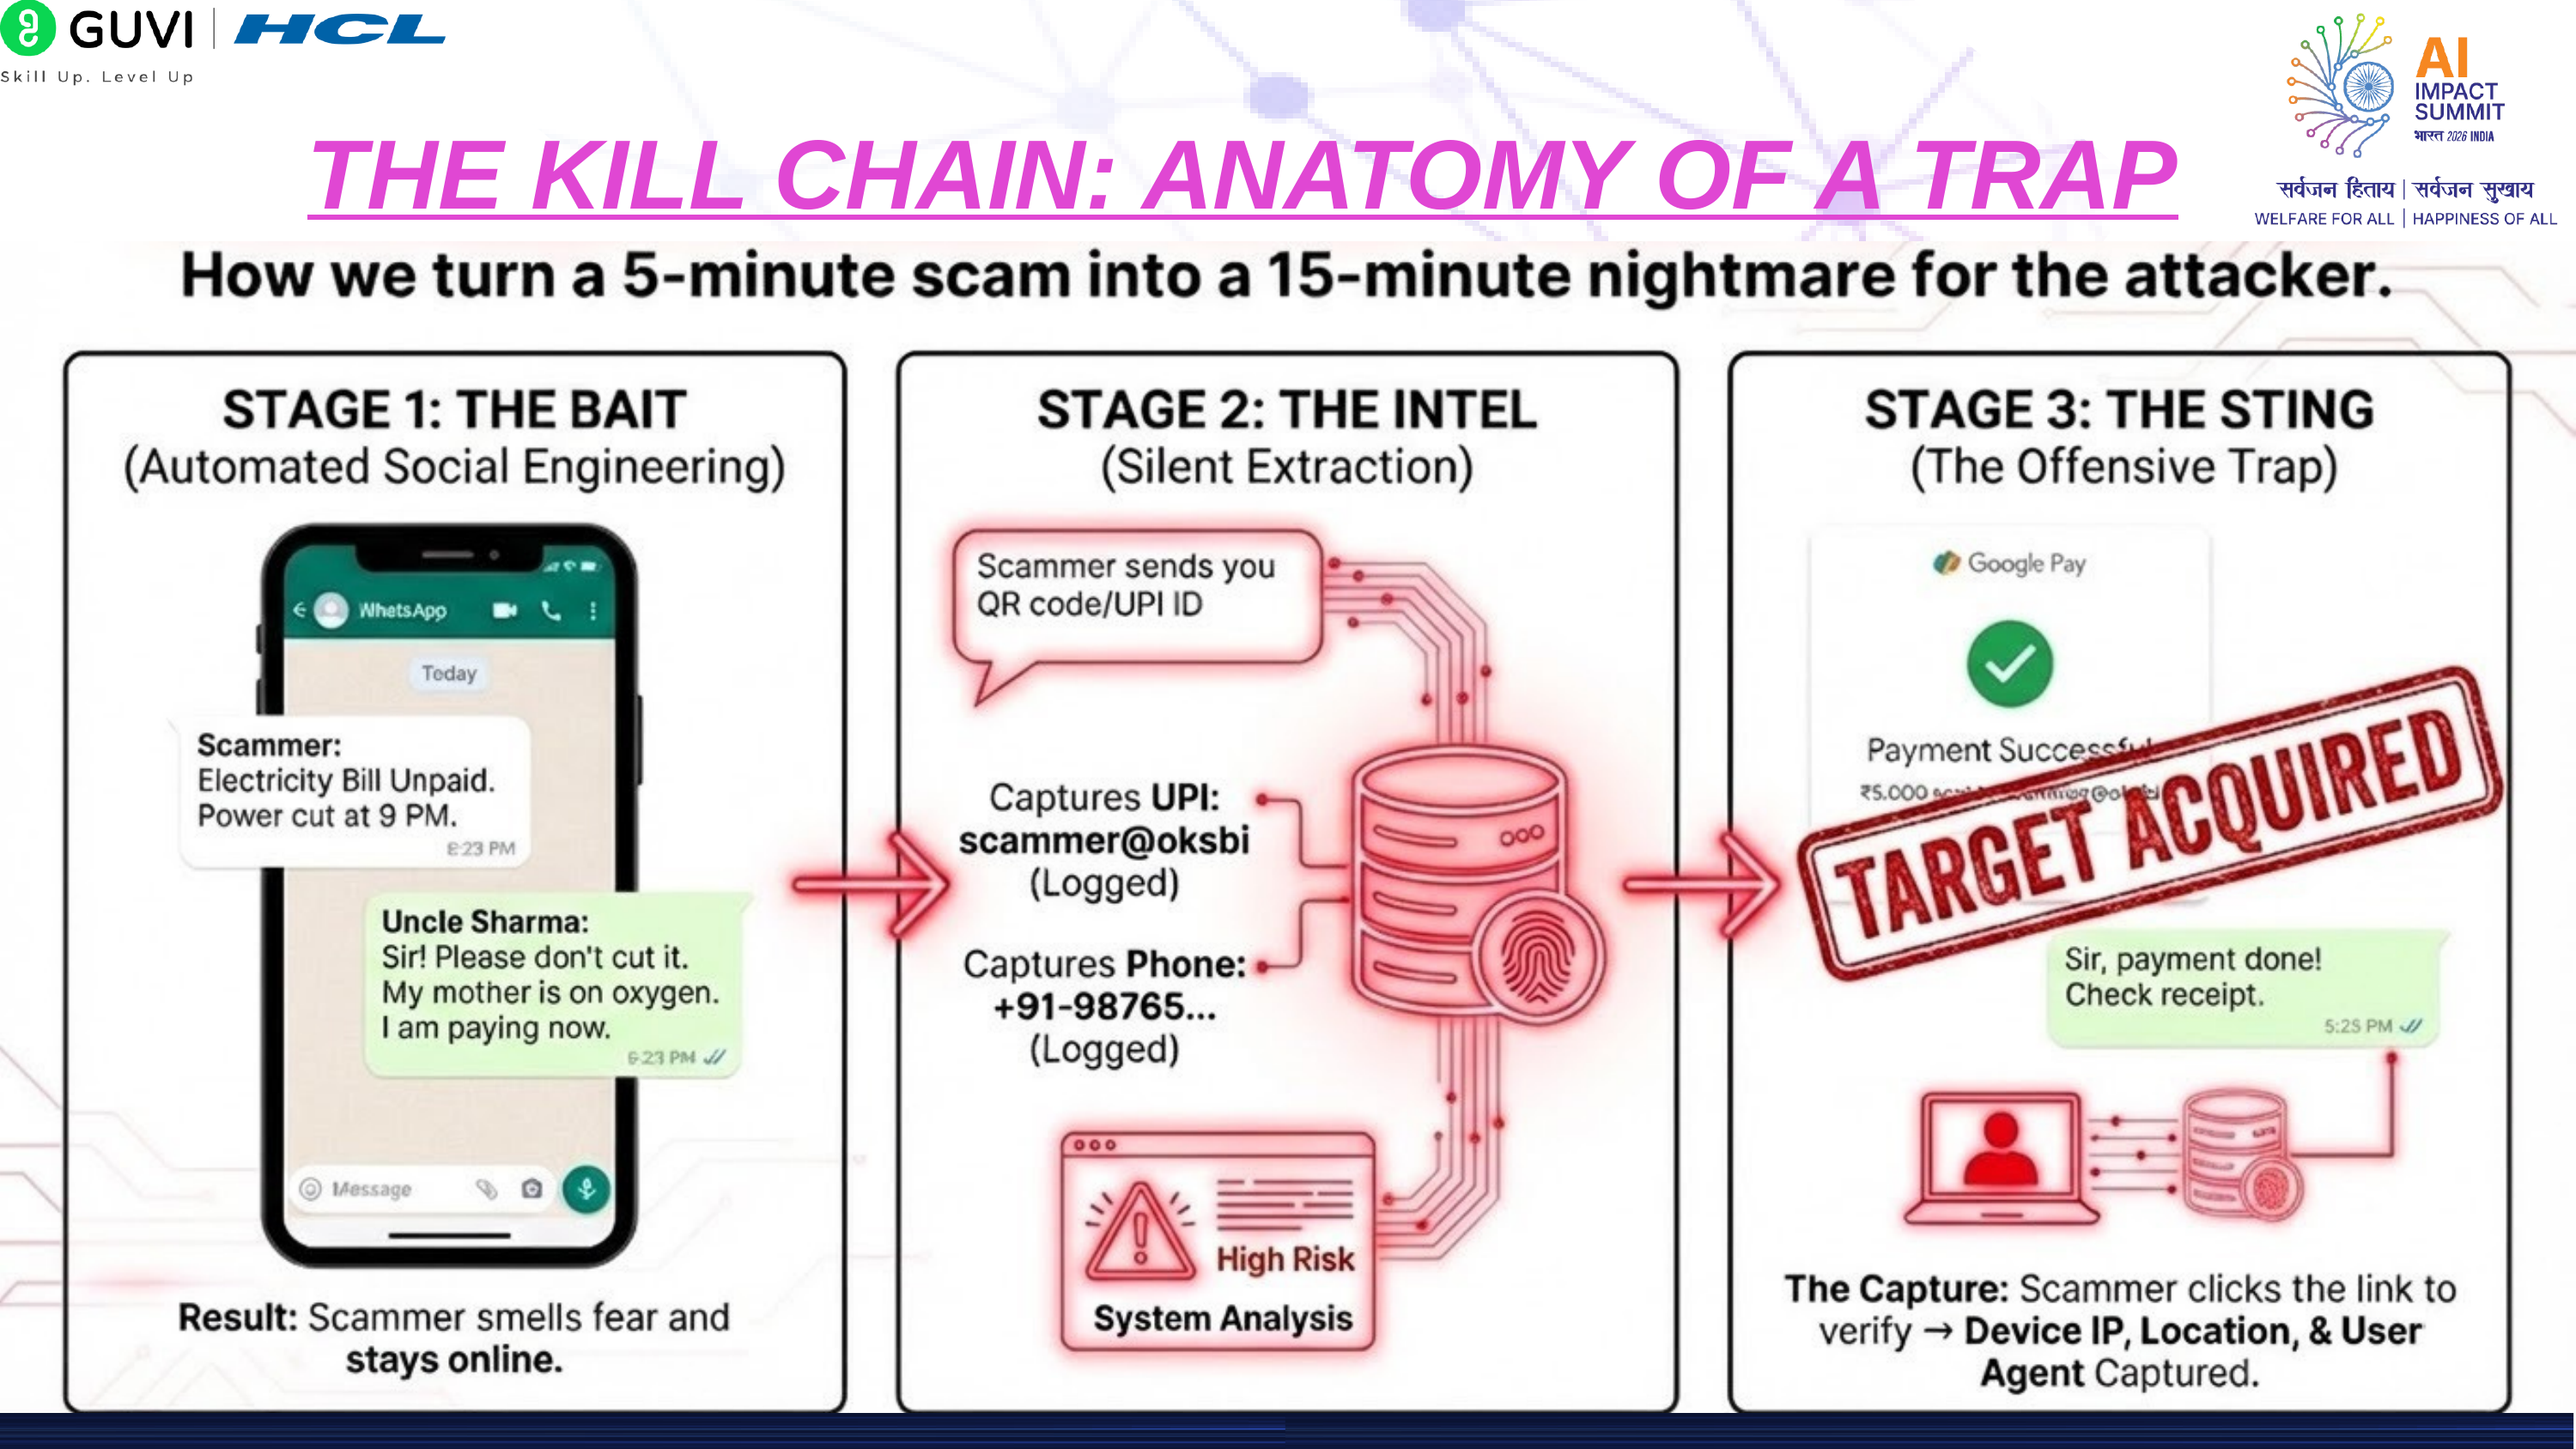

THE KILL CHAIN: ANATOMY OF A TRAP